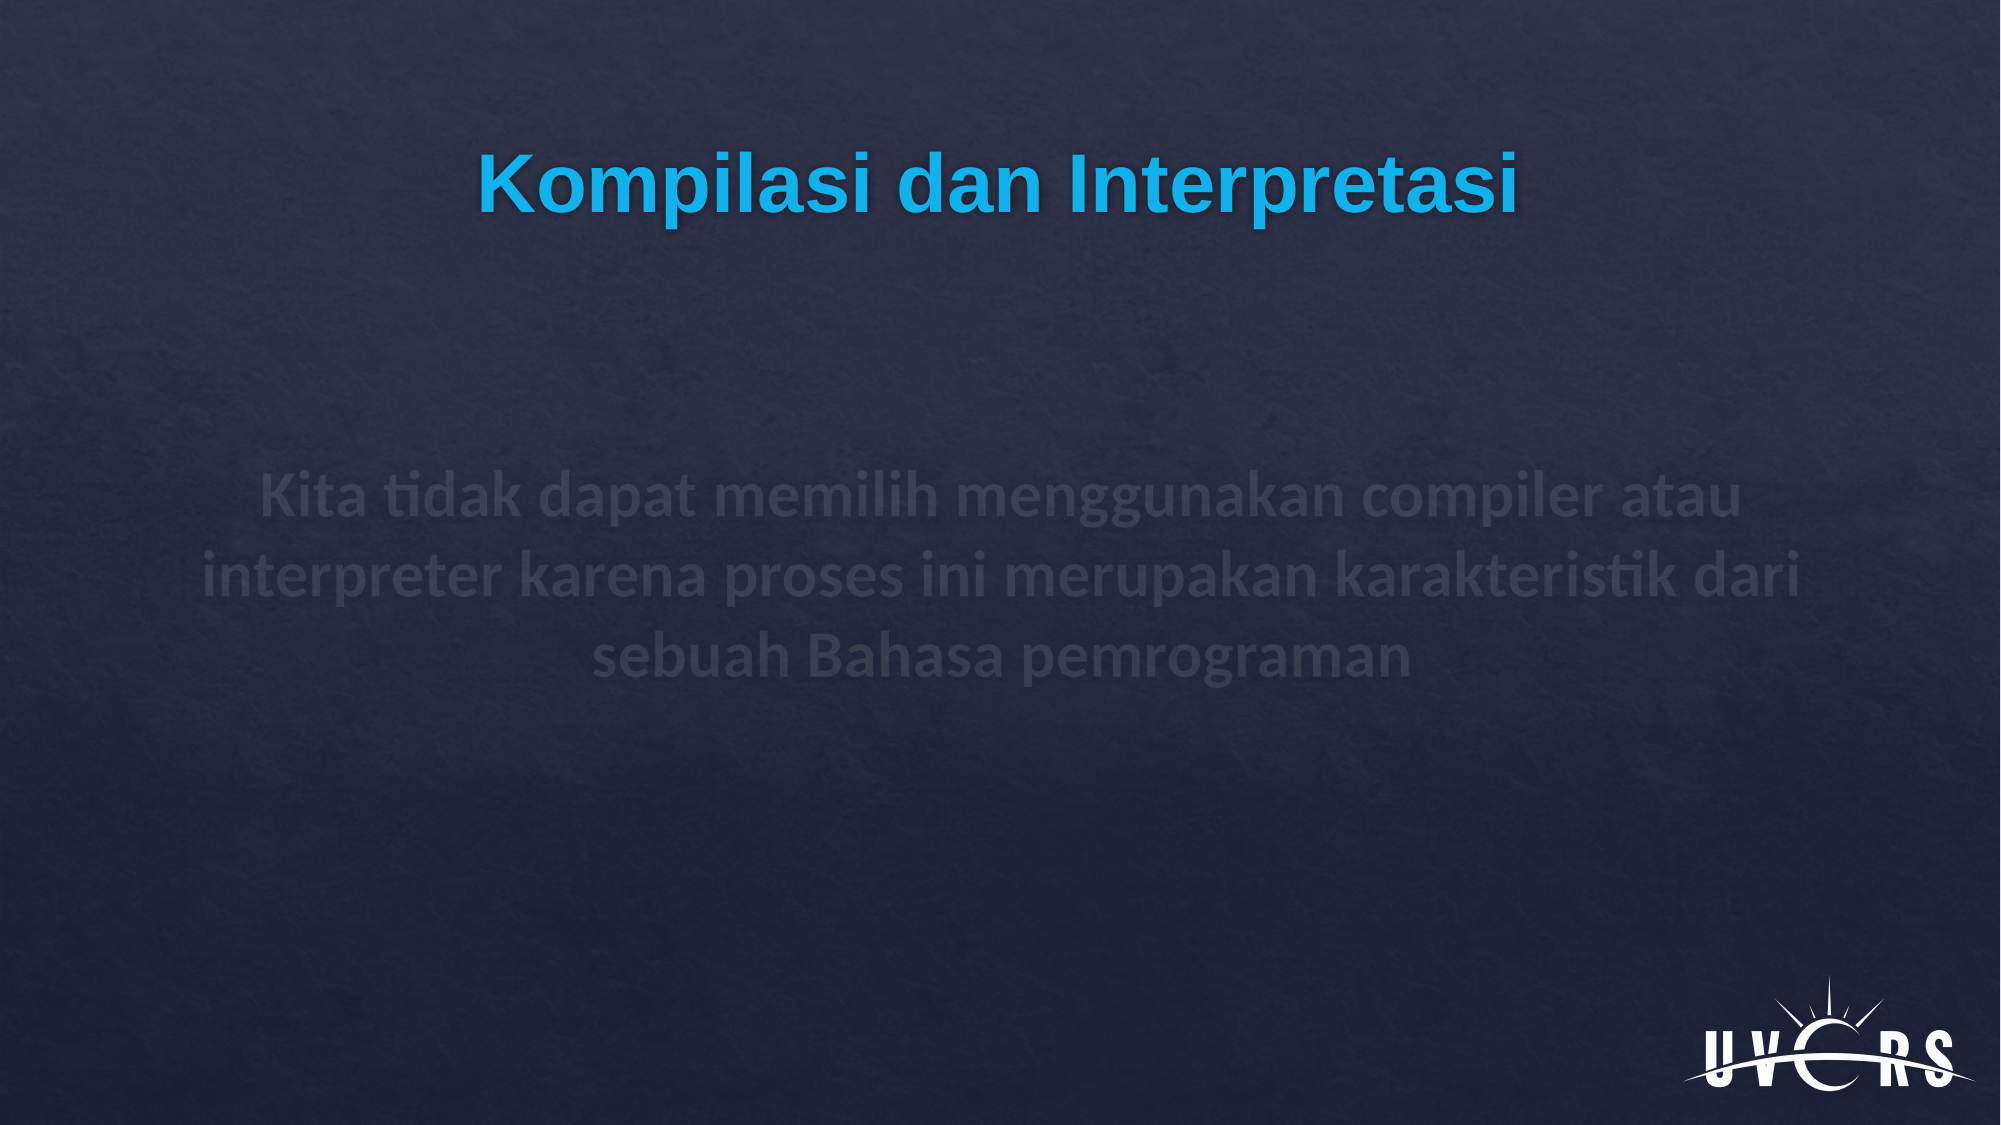

# Kompilasi dan Interpretasi
Kita tidak dapat memilih menggunakan compiler atau interpreter karena proses ini merupakan karakteristik dari sebuah Bahasa pemrograman